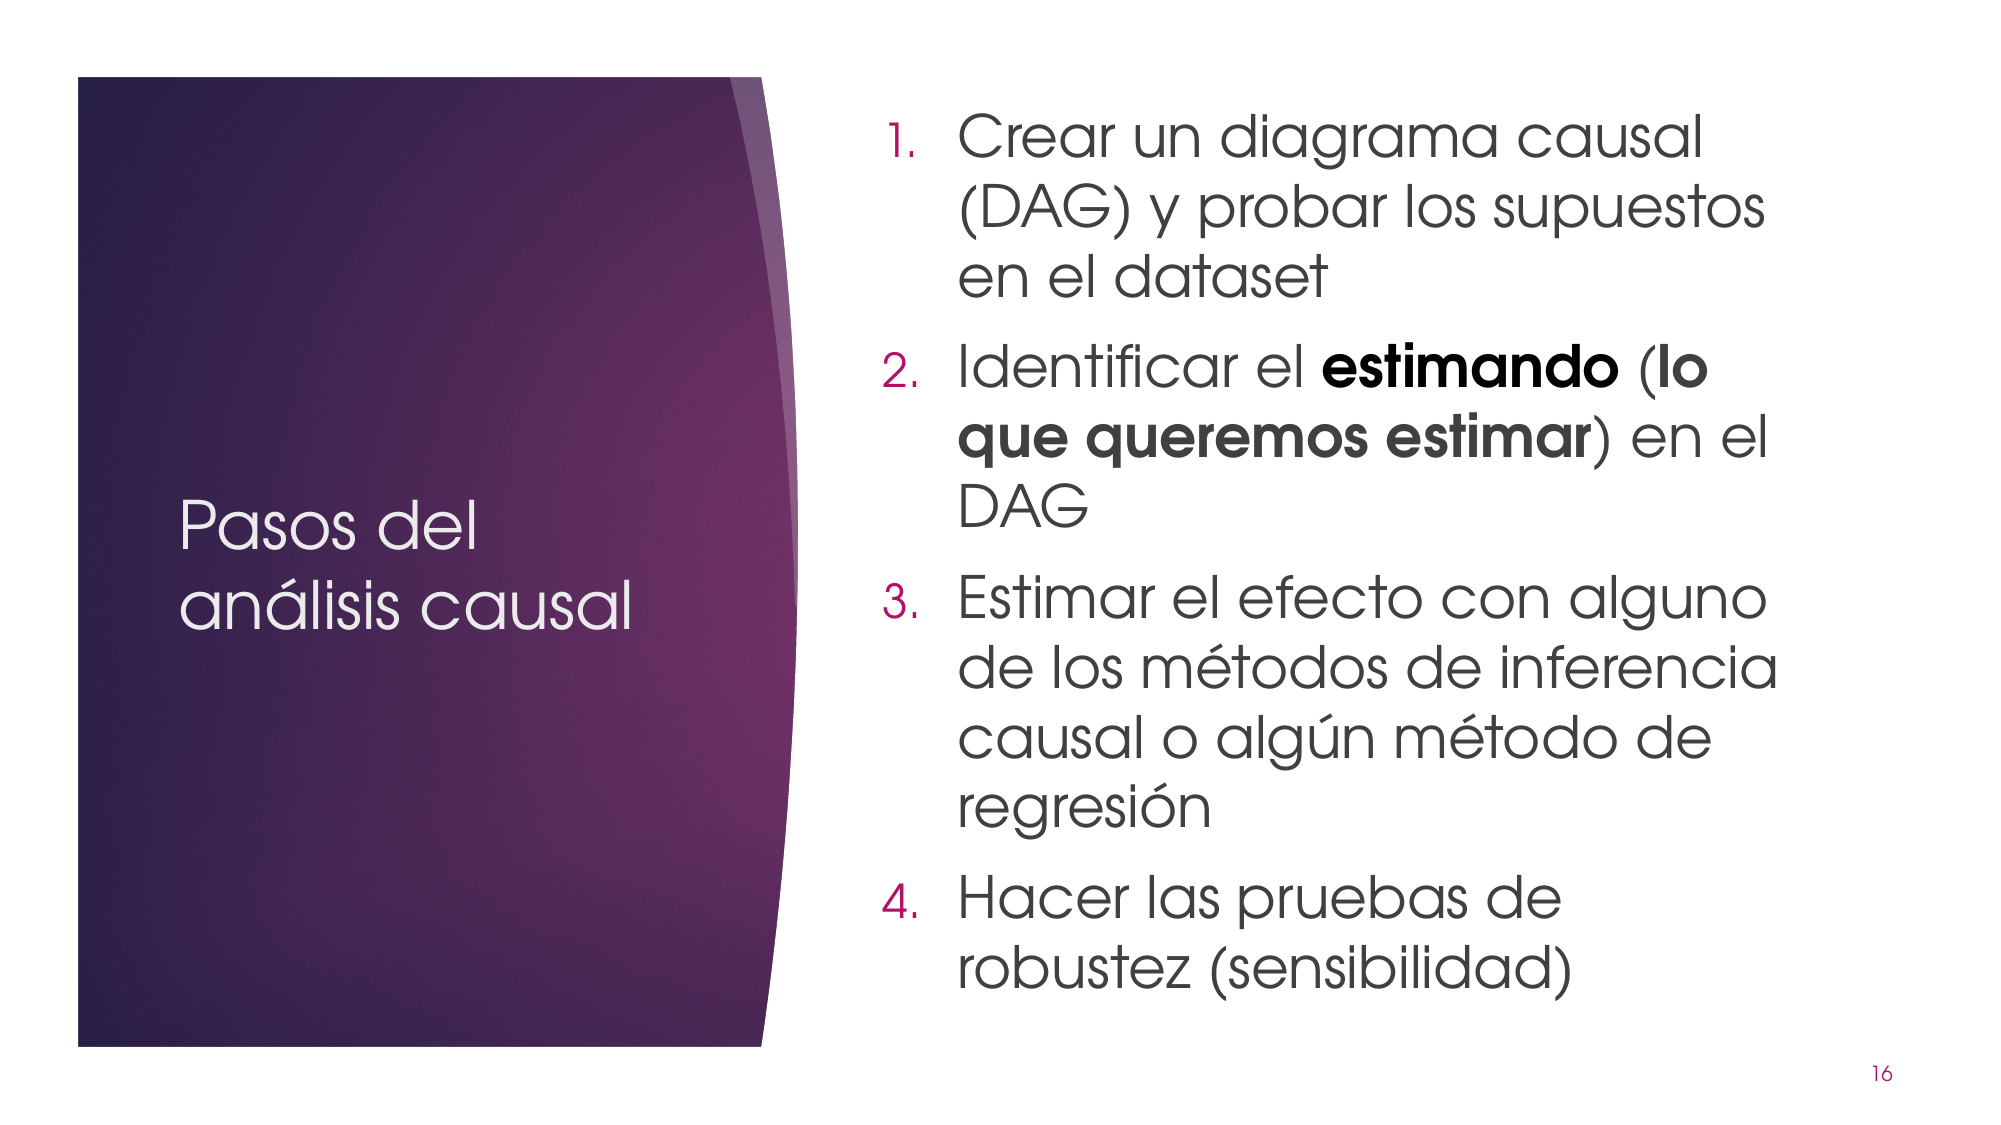

Crear un diagrama causal (DAG) y probar los supuestos en el dataset
Identificar el estimando (lo que queremos estimar) en el DAG
Estimar el efecto con alguno de los métodos de inferencia causal o algún método de regresión
Hacer las pruebas de robustez (sensibilidad)

# Pasos del análisis causal

16